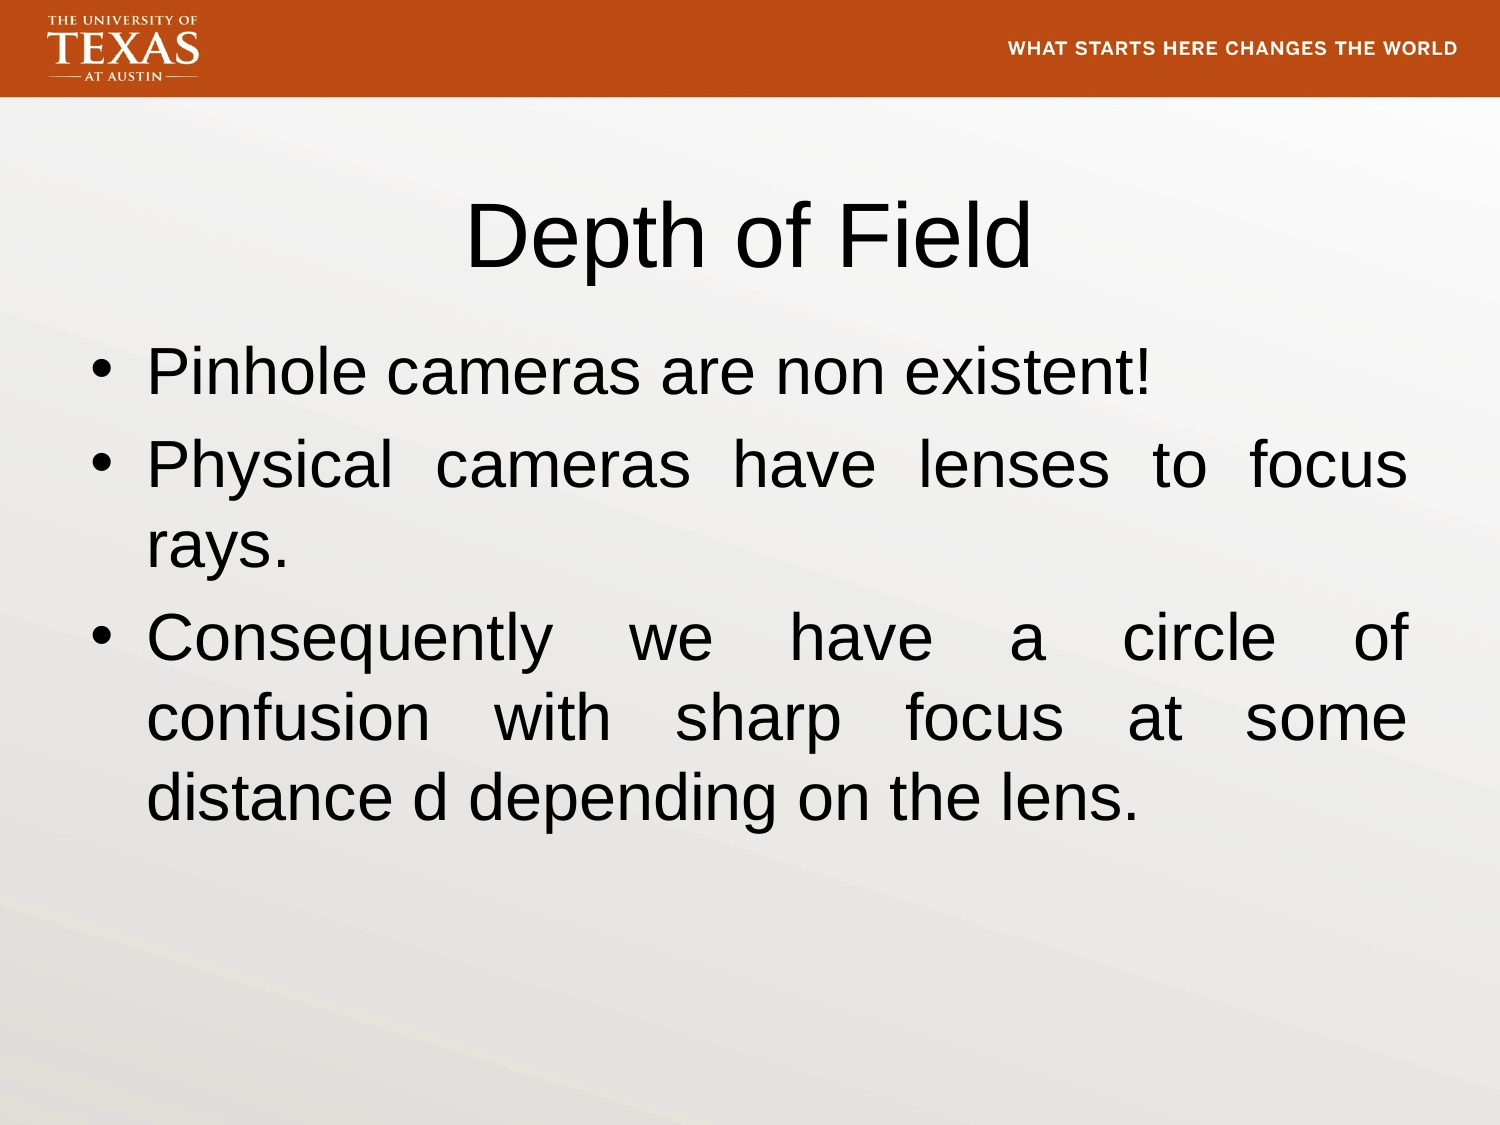

# Depth of Field
Pinhole cameras are non existent!
Physical cameras have lenses to focus rays.
Consequently we have a circle of confusion with sharp focus at some distance d depending on the lens.